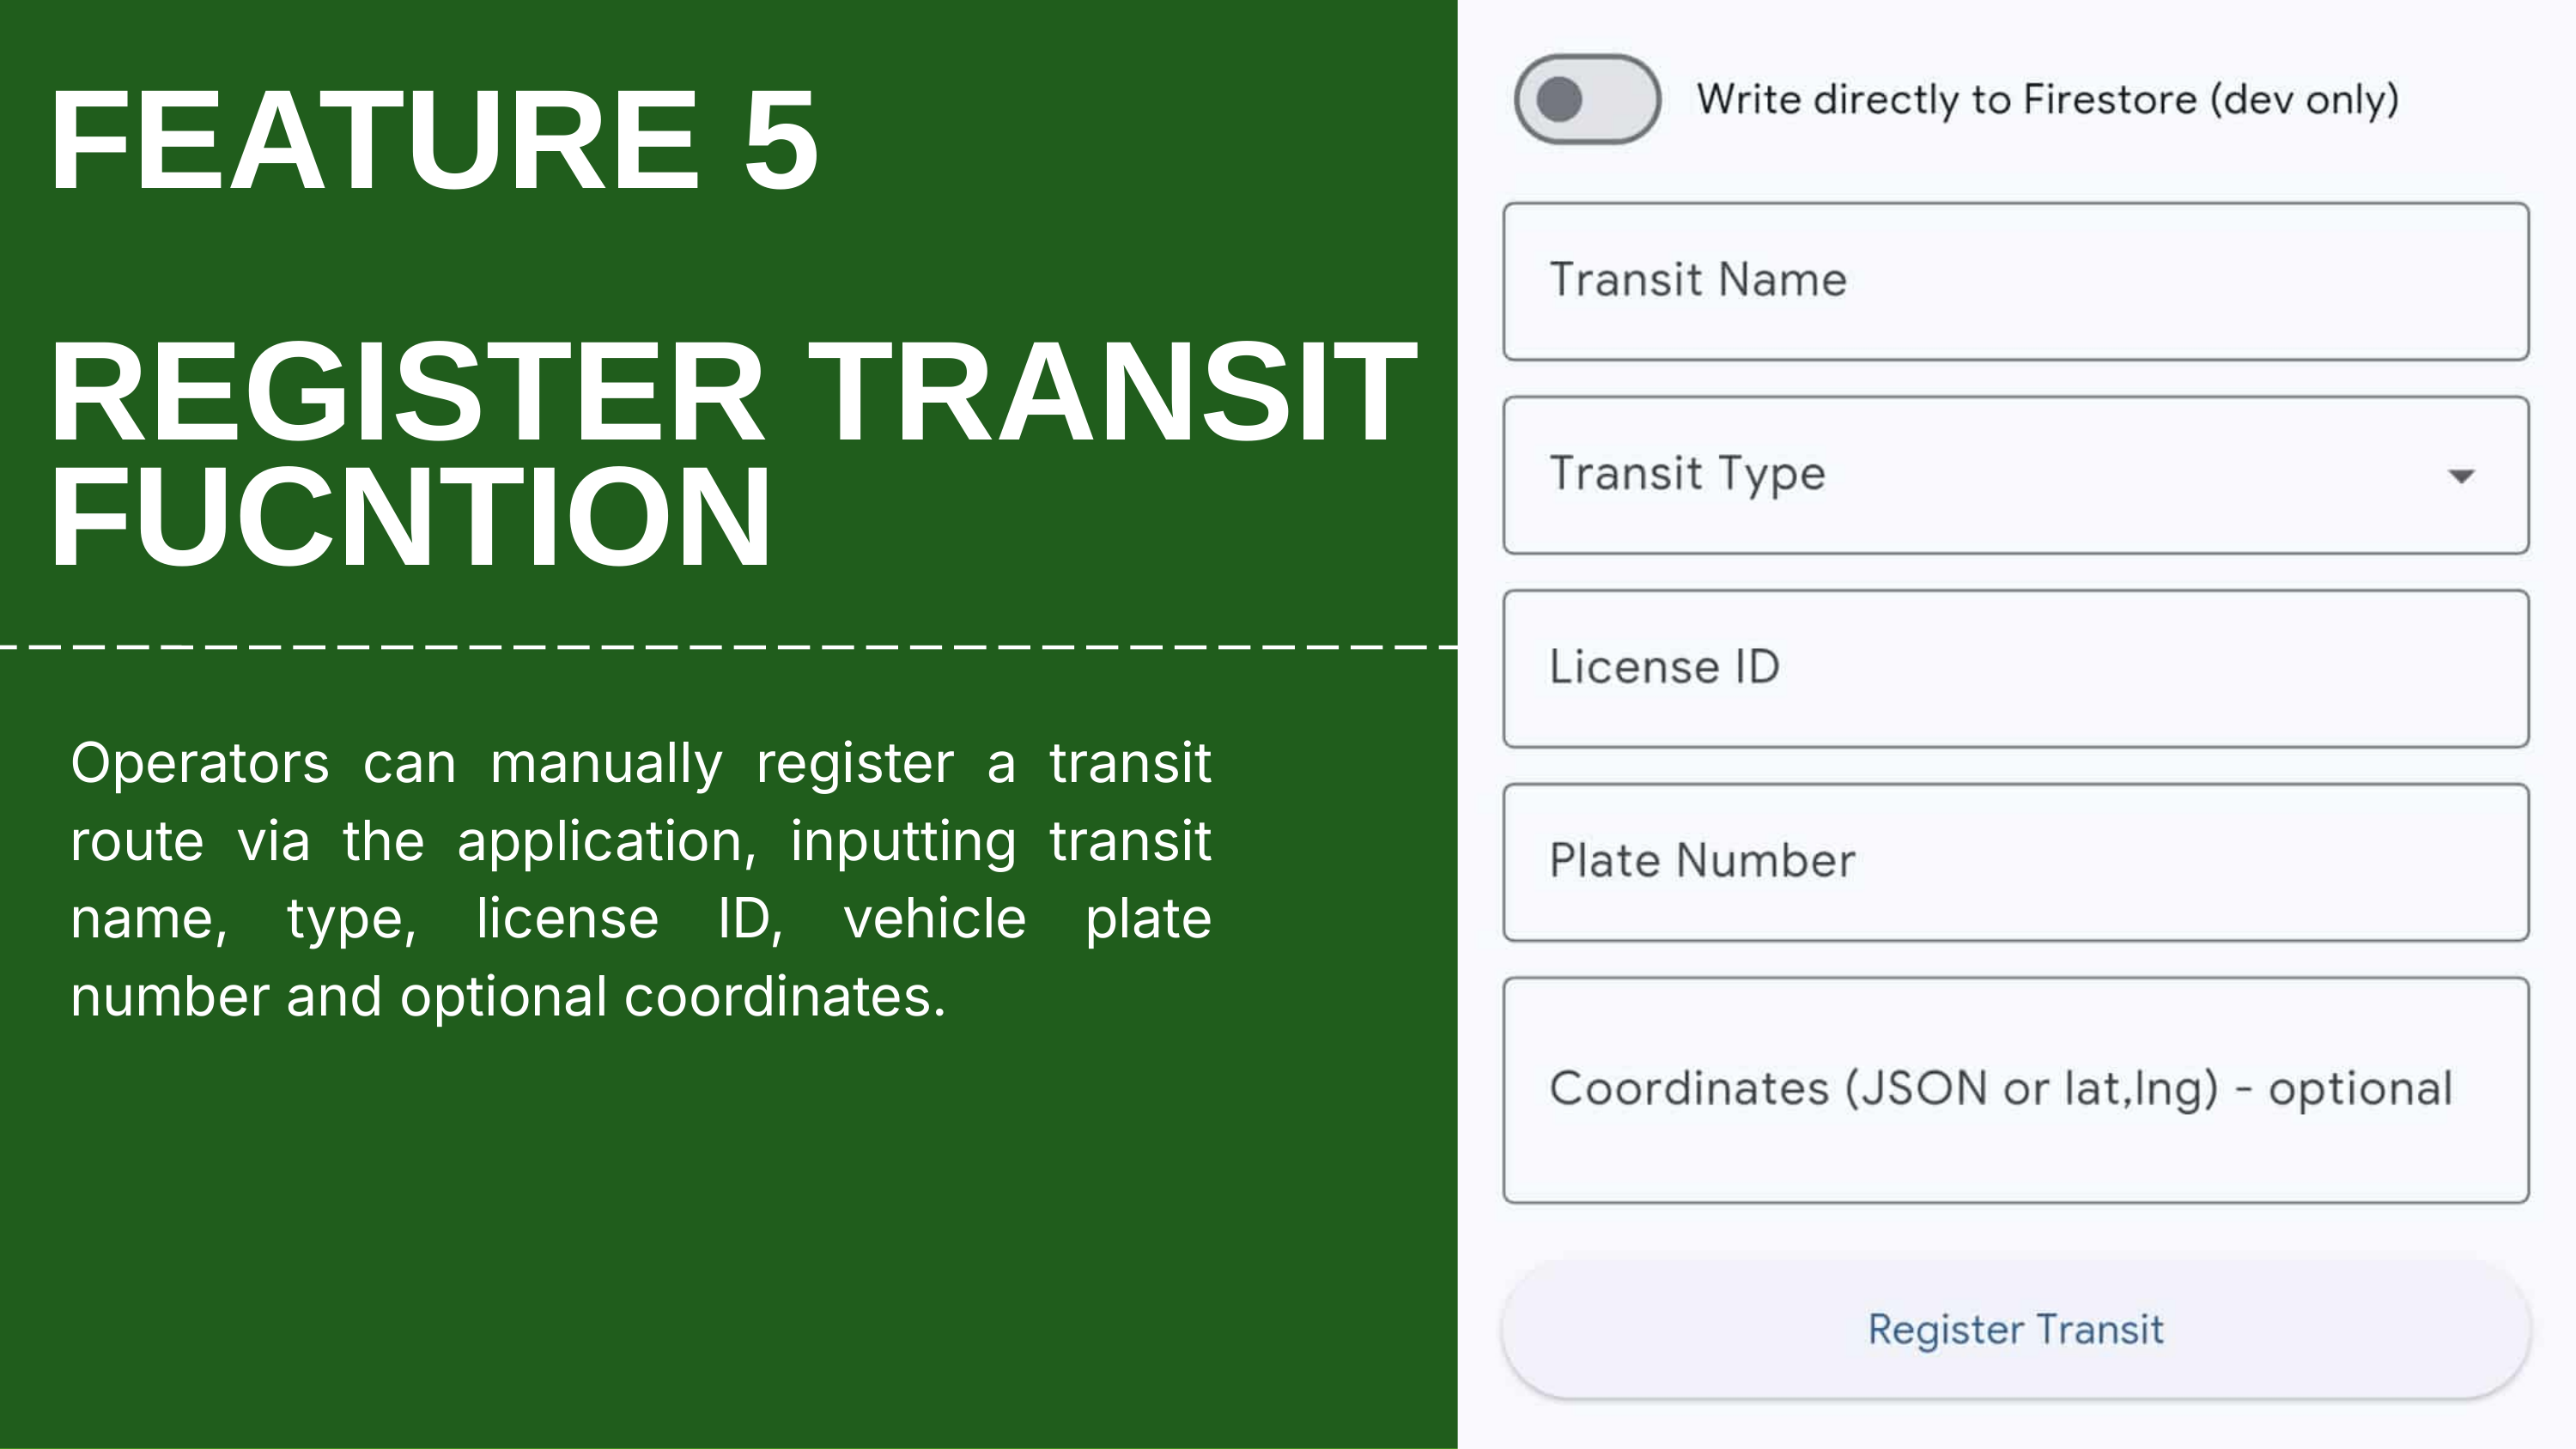

FEATURE 5

REGISTER TRANSIT FUCNTION

Operators can manually register a transit route via the application, inputting transit name, type, license ID, vehicle plate number and optional coordinates.